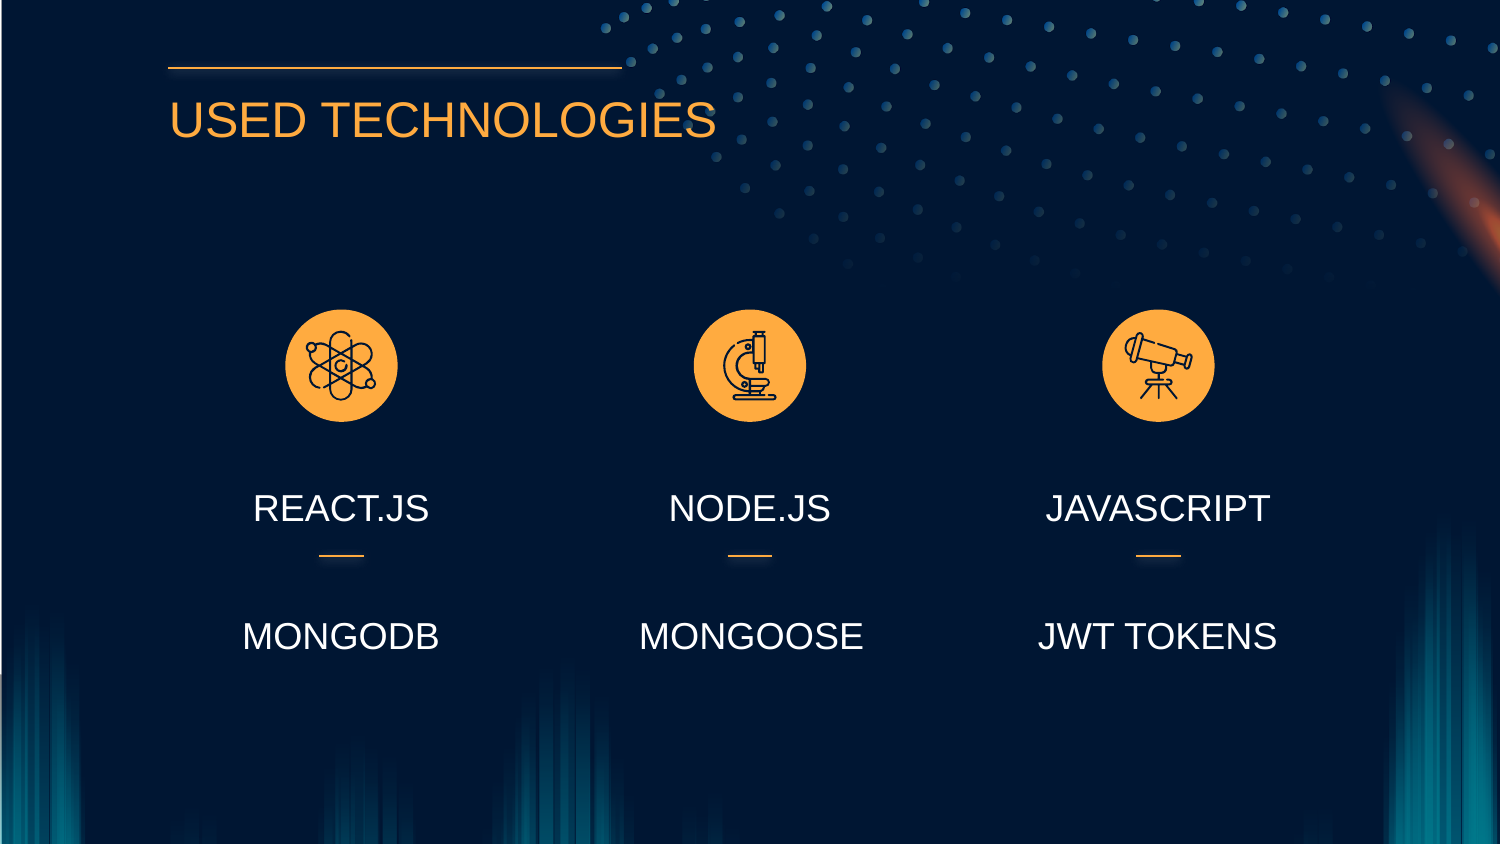

USED TECHNOLOGIES

REACT.JS
# NODE.JS
JAVASCRIPT
MONGODB
MONGOOSE
JWT TOKENS